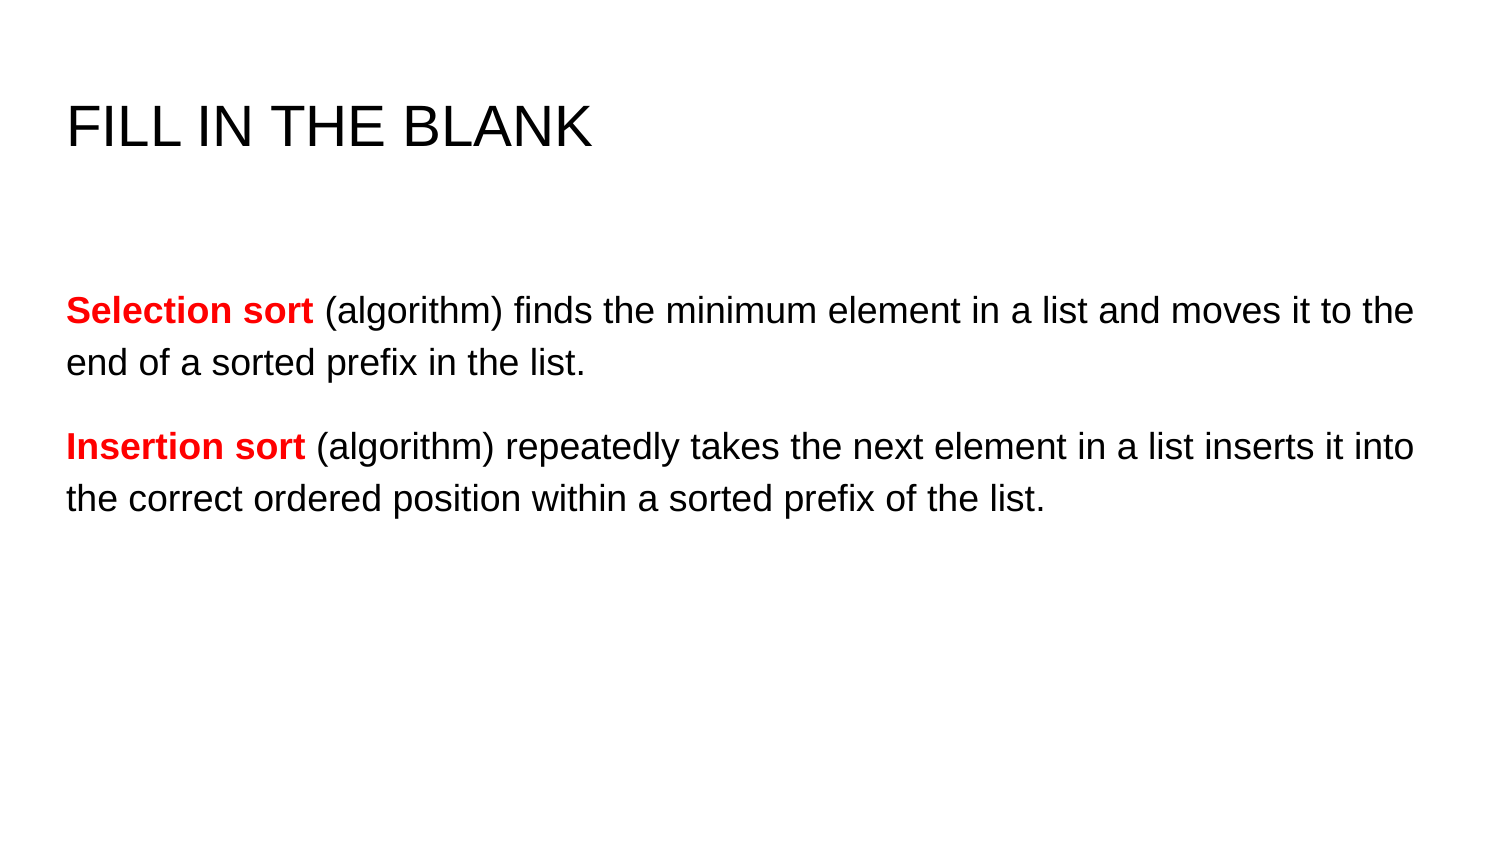

# FILL IN THE BLANK
Selection sort (algorithm) finds the minimum element in a list and moves it to the end of a sorted prefix in the list.
Insertion sort (algorithm) repeatedly takes the next element in a list inserts it into the correct ordered position within a sorted prefix of the list.